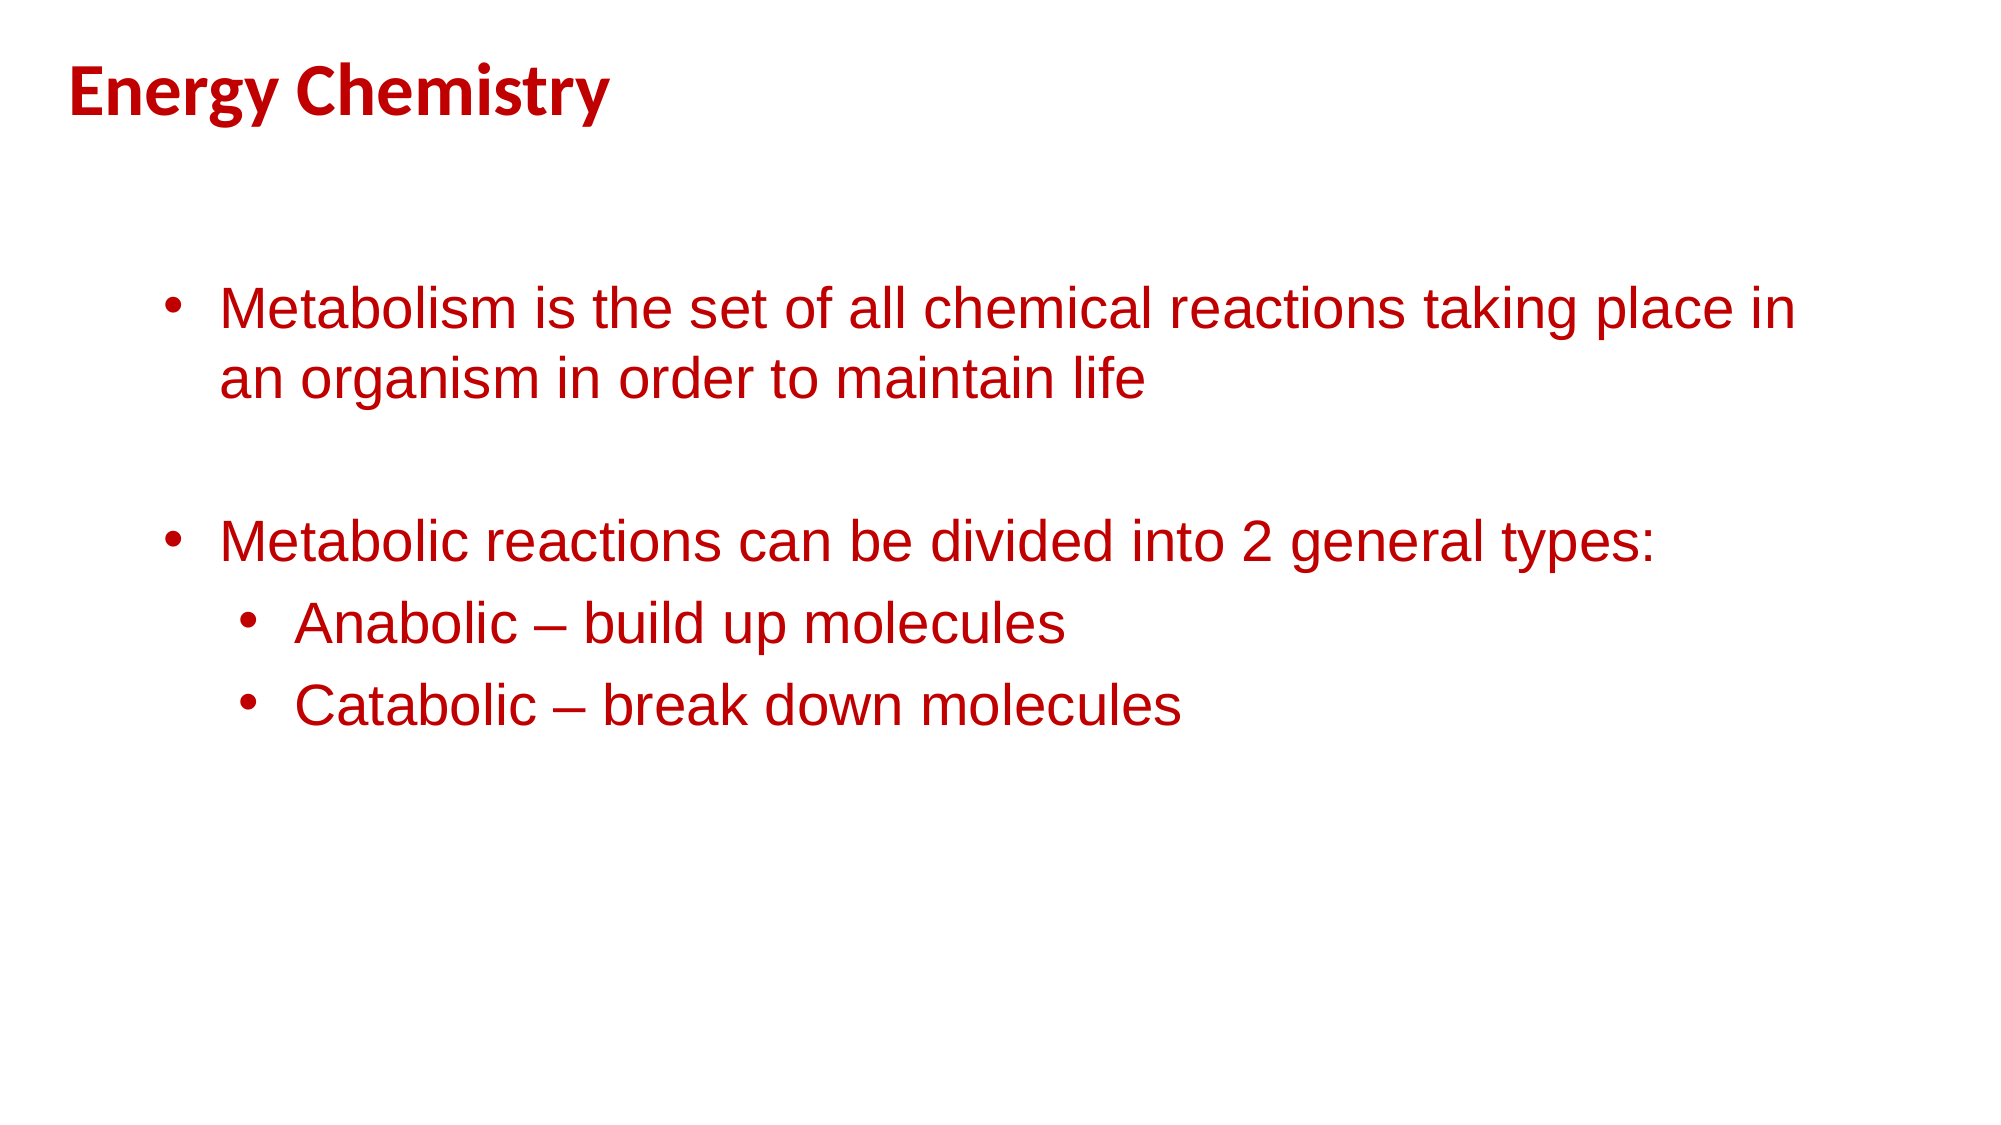

Energy Chemistry
Metabolism is the set of all chemical reactions taking place in an organism in order to maintain life

Metabolic reactions can be divided into 2 general types:
Anabolic – build up molecules
Catabolic – break down molecules